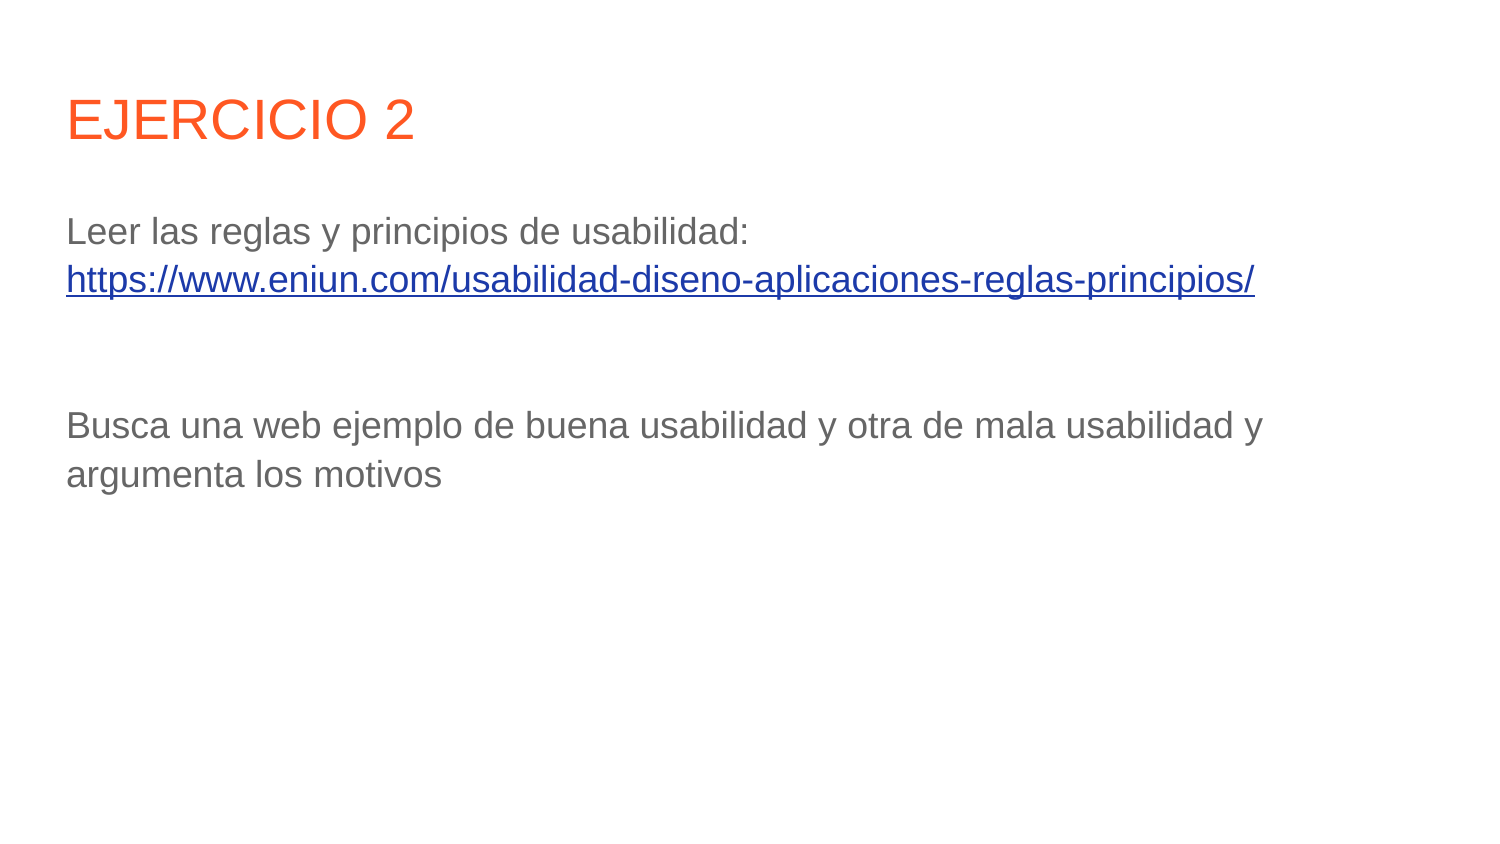

# EJERCICIO 2
Leer las reglas y principios de usabilidad: https://www.eniun.com/usabilidad-diseno-aplicaciones-reglas-principios/

Busca una web ejemplo de buena usabilidad y otra de mala usabilidad y argumenta los motivos